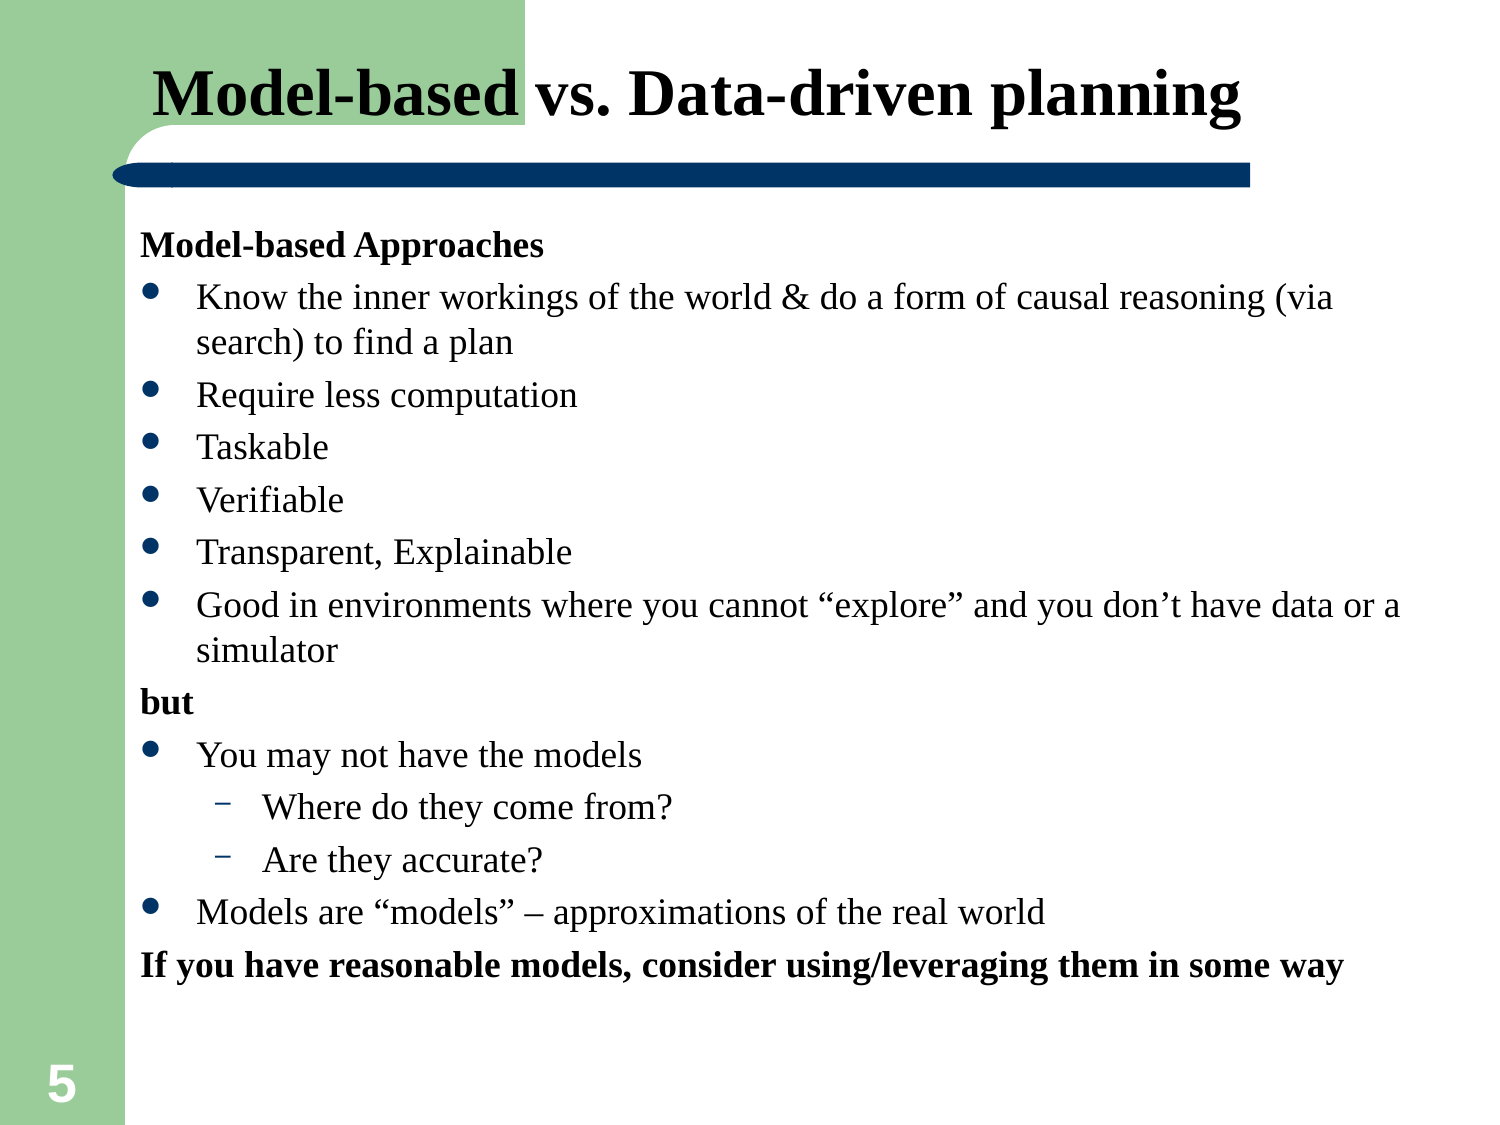

# Model-based vs. Data-driven planning
Model-based Approaches
Know the inner workings of the world & do a form of causal reasoning (via search) to find a plan
Require less computation
Taskable
Verifiable
Transparent, Explainable
Good in environments where you cannot “explore” and you don’t have data or a simulator
but
You may not have the models
Where do they come from?
Are they accurate?
Models are “models” – approximations of the real world
If you have reasonable models, consider using/leveraging them in some way
5